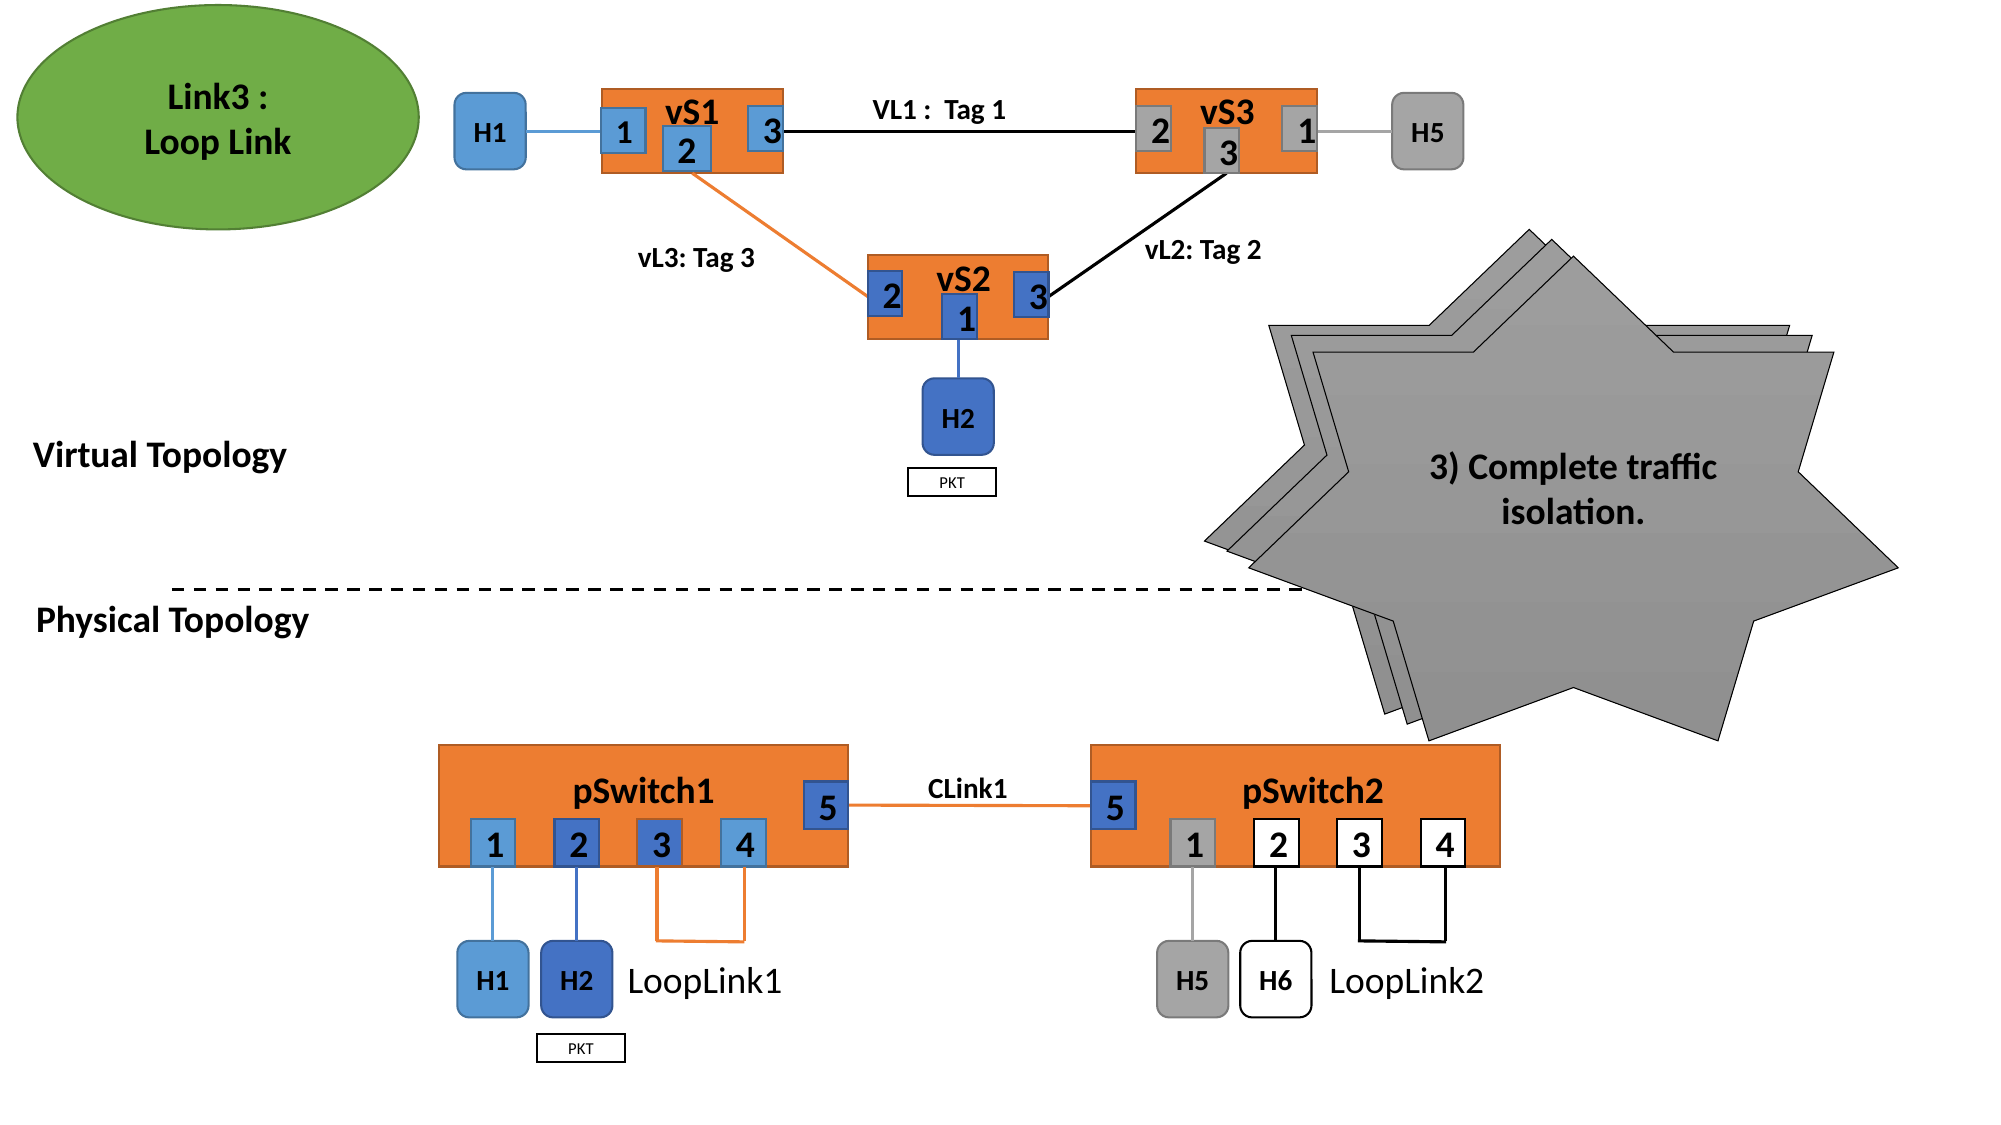

Link3 :
Loop Link
vS1
vS3
VL1 :  Tag 1

H5
H1
2
1
3
1
2
3
   vL2: Tag 2
No Traffic Overhead in Core Link.
  vL3: Tag 3
2) Consistency & Fidelity of mapping.
vS2

3) Complete traffic isolation.
2
3
1
H2
Virtual Topology
PKT
Physical Topology

pSwitch1
pSwitch2
  CLink1
5
5
1
2
3
4
1
2
3
4
H5
H6
H1
H2
LoopLink1
LoopLink2
PKT